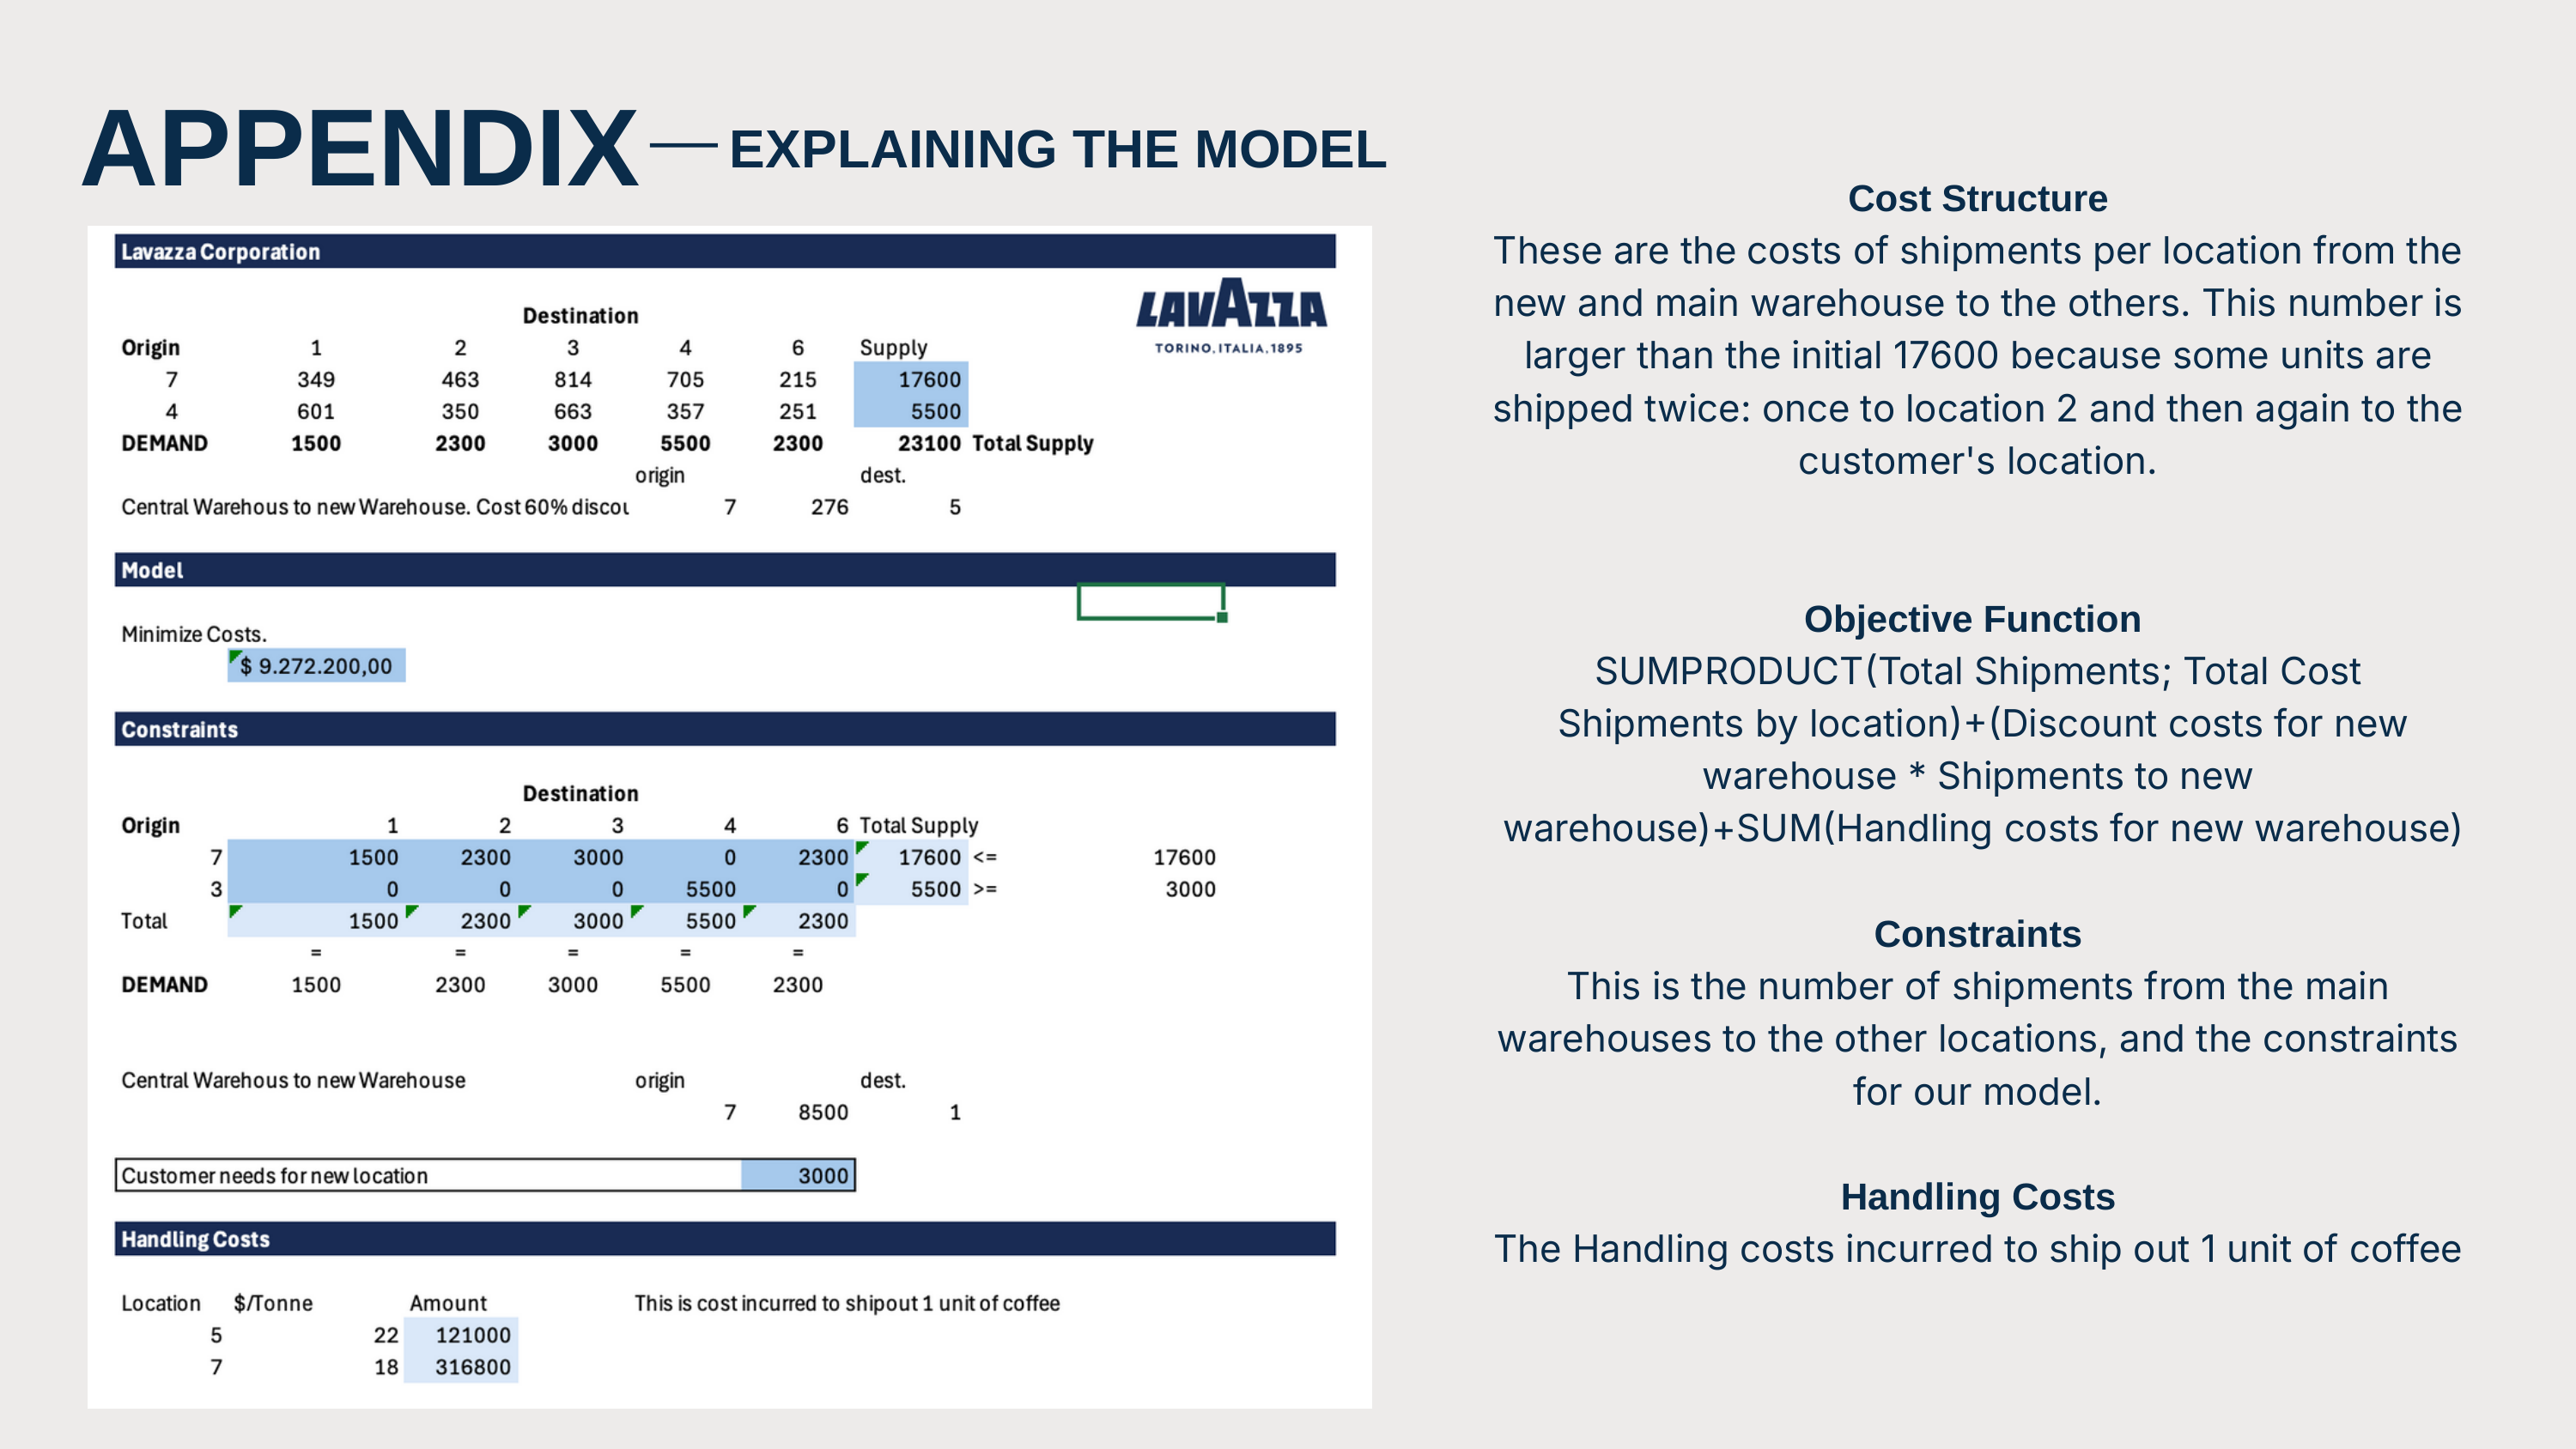

APPENDIX
EXPLAINING THE MODEL

Cost Structure
These are the costs of shipments per location from the new and main warehouse to the others. This number is larger than the initial 17600 because some units are shipped twice: once to location 2 and then again to the customer's location.

Objective Function
SUMPRODUCT(Total Shipments; Total Cost
 Shipments by location)+(Discount costs for new warehouse * Shipments to new
 warehouse)+SUM(Handling costs for new warehouse)

Constraints
This is the number of shipments from the main warehouses to the other locations, and the constraints for our model.

Handling Costs
The Handling costs incurred to ship out 1 unit of coffee